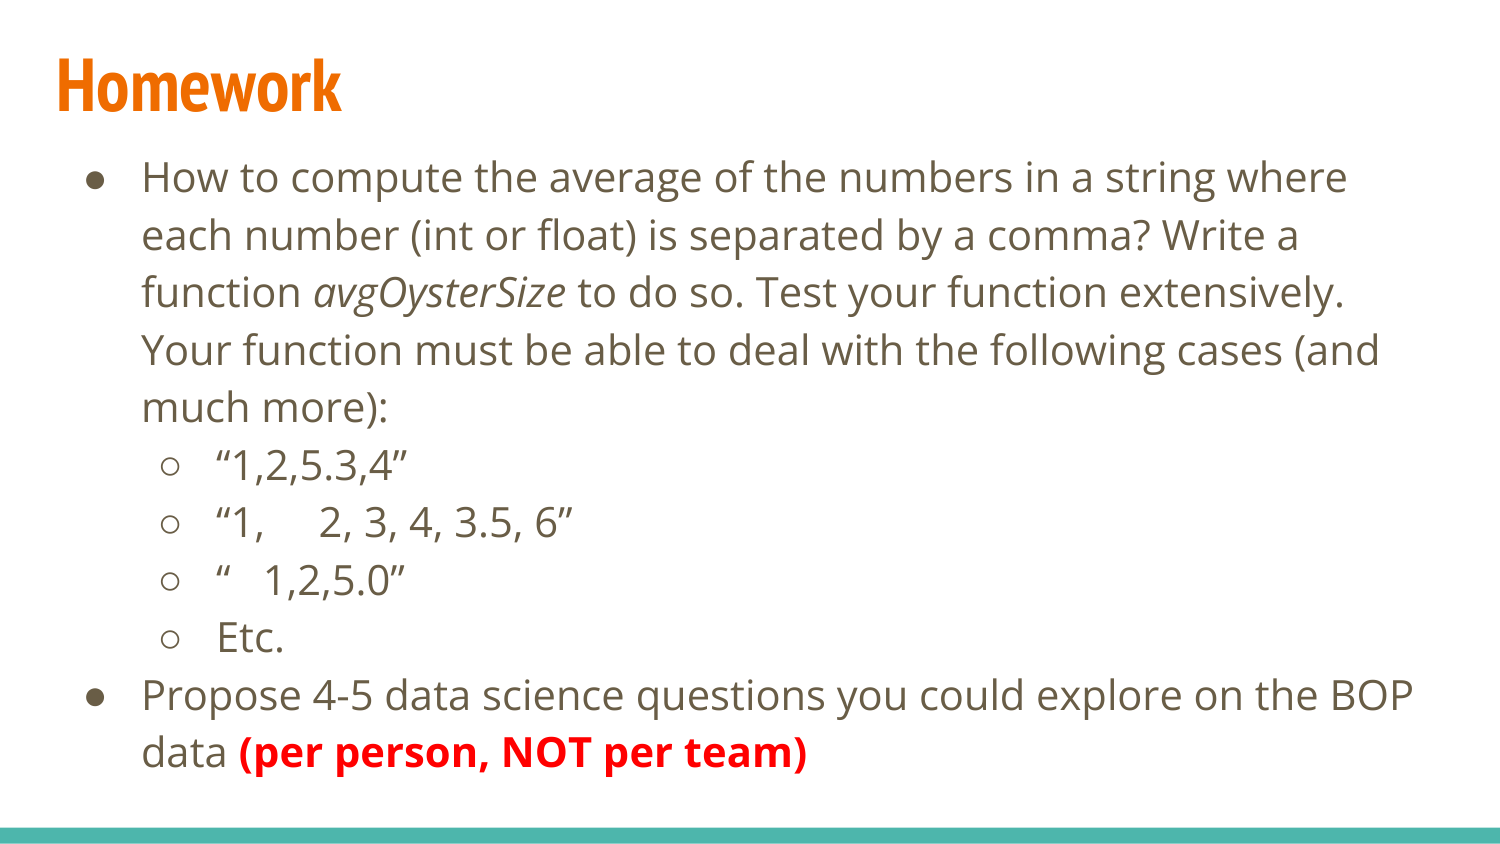

# Homework
How to compute the average of the numbers in a string where each number (int or float) is separated by a comma? Write a function avgOysterSize to do so. Test your function extensively. Your function must be able to deal with the following cases (and much more):
“1,2,5.3,4”
“1,     2, 3, 4, 3.5, 6”
“   1,2,5.0”
Etc.
Propose 4-5 data science questions you could explore on the BOP data (per person, NOT per team)